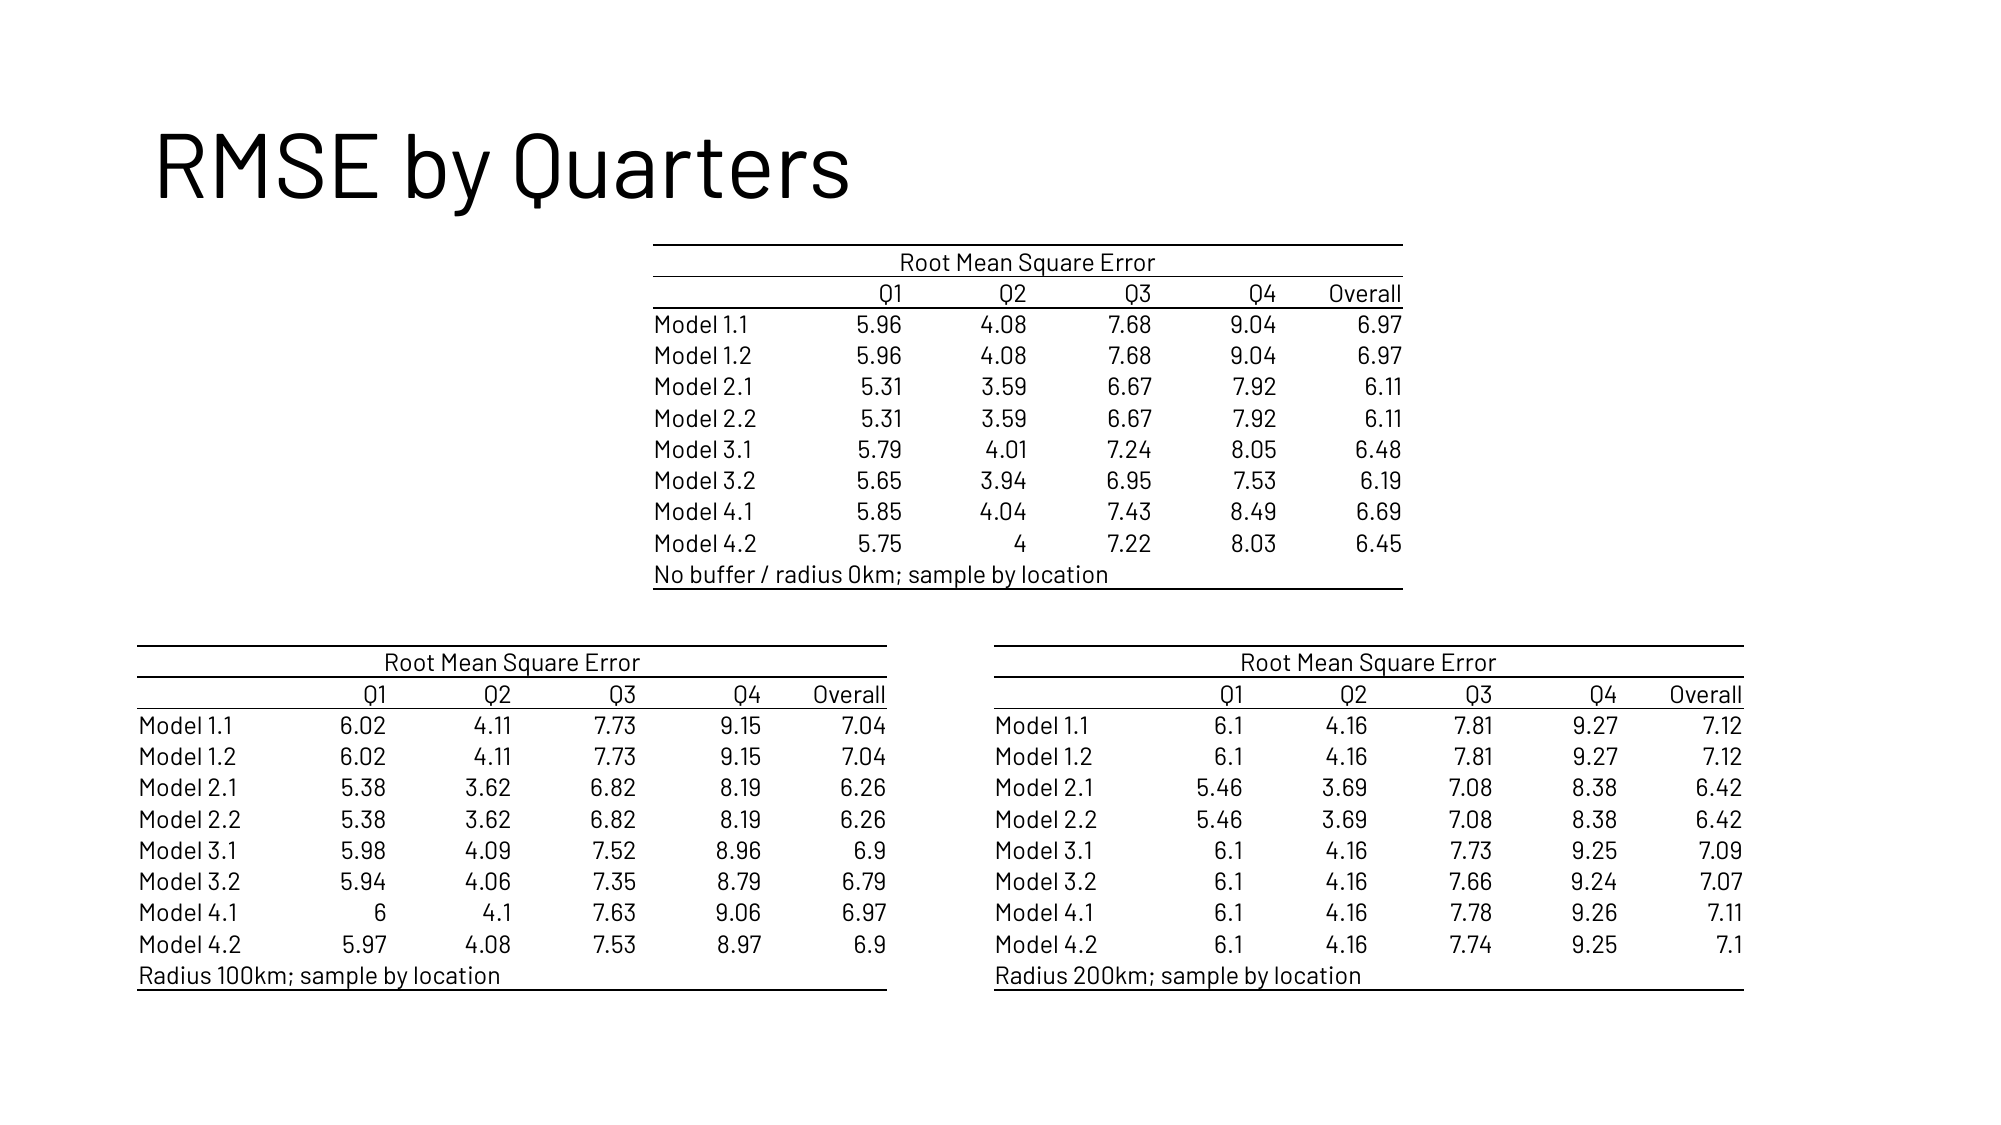

# RMSE by Quarters
| Root Mean Square Error |  |  |  |  |  |
| --- | --- | --- | --- | --- | --- |
|  | Q1 | Q2 | Q3 | Q4 | Overall |
| Model 1.1 | 5.96 | 4.08 | 7.68 | 9.04 | 6.97 |
| Model 1.2 | 5.96 | 4.08 | 7.68 | 9.04 | 6.97 |
| Model 2.1 | 5.31 | 3.59 | 6.67 | 7.92 | 6.11 |
| Model 2.2 | 5.31 | 3.59 | 6.67 | 7.92 | 6.11 |
| Model 3.1 | 5.79 | 4.01 | 7.24 | 8.05 | 6.48 |
| Model 3.2 | 5.65 | 3.94 | 6.95 | 7.53 | 6.19 |
| Model 4.1 | 5.85 | 4.04 | 7.43 | 8.49 | 6.69 |
| Model 4.2 | 5.75 | 4 | 7.22 | 8.03 | 6.45 |
| No buffer / radius 0km; sample by location |  |  |  |  |  |

| Root Mean Square Error |  |  |  |  |  |
| --- | --- | --- | --- | --- | --- |
|  | Q1 | Q2 | Q3 | Q4 | Overall |
| Model 1.1 | 6.02 | 4.11 | 7.73 | 9.15 | 7.04 |
| Model 1.2 | 6.02 | 4.11 | 7.73 | 9.15 | 7.04 |
| Model 2.1 | 5.38 | 3.62 | 6.82 | 8.19 | 6.26 |
| Model 2.2 | 5.38 | 3.62 | 6.82 | 8.19 | 6.26 |
| Model 3.1 | 5.98 | 4.09 | 7.52 | 8.96 | 6.9 |
| Model 3.2 | 5.94 | 4.06 | 7.35 | 8.79 | 6.79 |
| Model 4.1 | 6 | 4.1 | 7.63 | 9.06 | 6.97 |
| Model 4.2 | 5.97 | 4.08 | 7.53 | 8.97 | 6.9 |
| Radius 100km; sample by location |  |  |  |  |  |
| Root Mean Square Error |  |  |  |  |  |
| --- | --- | --- | --- | --- | --- |
|  | Q1 | Q2 | Q3 | Q4 | Overall |
| Model 1.1 | 6.1 | 4.16 | 7.81 | 9.27 | 7.12 |
| Model 1.2 | 6.1 | 4.16 | 7.81 | 9.27 | 7.12 |
| Model 2.1 | 5.46 | 3.69 | 7.08 | 8.38 | 6.42 |
| Model 2.2 | 5.46 | 3.69 | 7.08 | 8.38 | 6.42 |
| Model 3.1 | 6.1 | 4.16 | 7.73 | 9.25 | 7.09 |
| Model 3.2 | 6.1 | 4.16 | 7.66 | 9.24 | 7.07 |
| Model 4.1 | 6.1 | 4.16 | 7.78 | 9.26 | 7.11 |
| Model 4.2 | 6.1 | 4.16 | 7.74 | 9.25 | 7.1 |
| Radius 200km; sample by location |  |  |  |  |  |